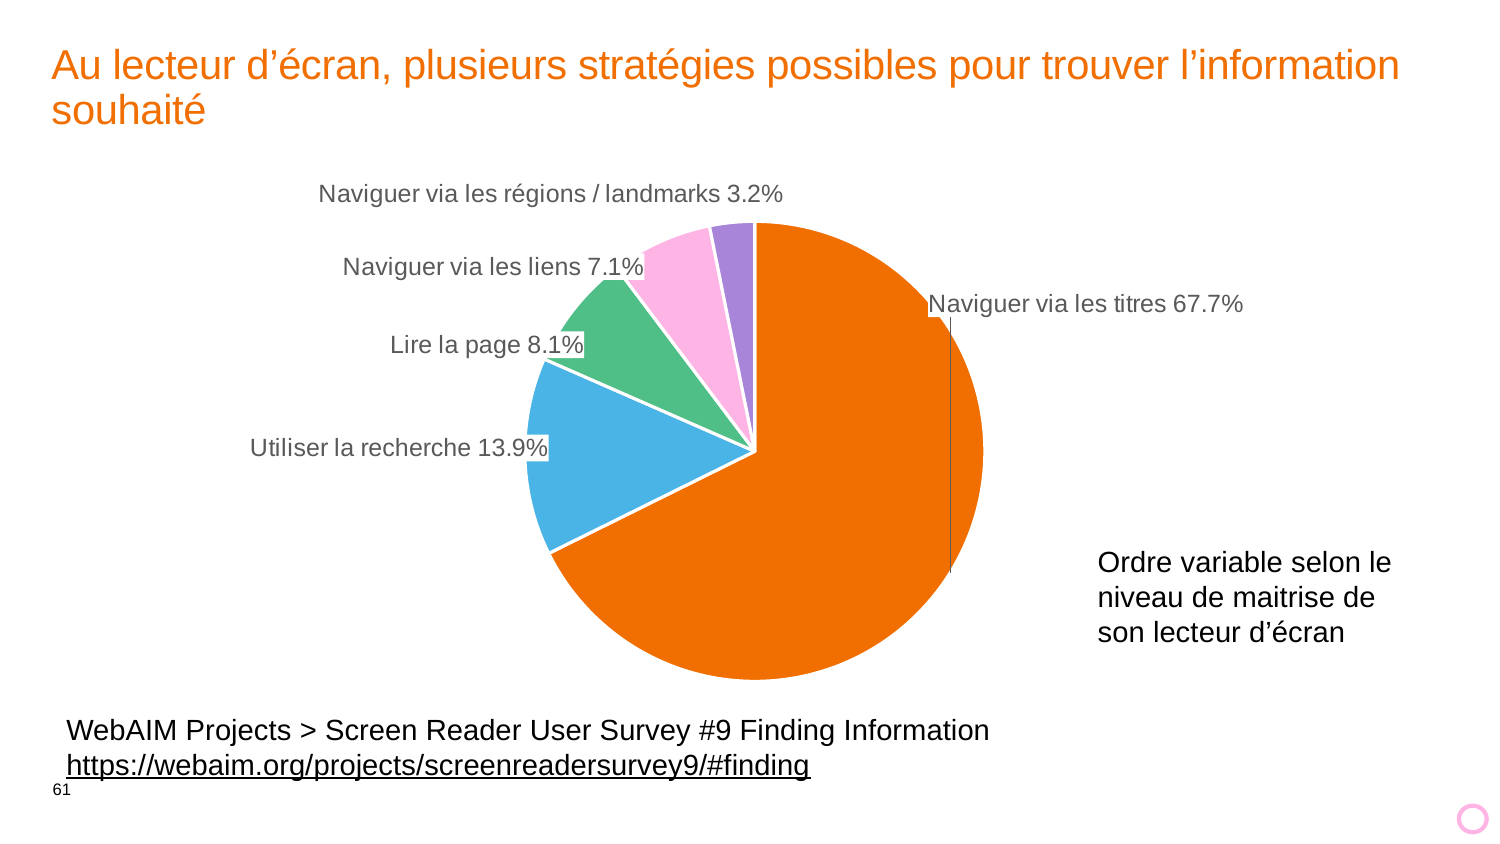

# Au lecteur d’écran, plusieurs stratégies possibles pour trouver l’information souhaité

### Chart

| Category | Méthodes pour trouver l'information |
|---|---|
| Naviguer via les titres | 1047.0 |
| Utiliser la recherche | 215.0 |
| Lire la page | 126.0 |
| Naviguer via les liens | 110.0 |
| Naviguer via les régions / landmarks | 49.0 |
Ordre variable selon le niveau de maitrise de
son lecteur d’écran
WebAIM Projects > Screen Reader User Survey #9 Finding Information
https://webaim.org/projects/screenreadersurvey9/#finding